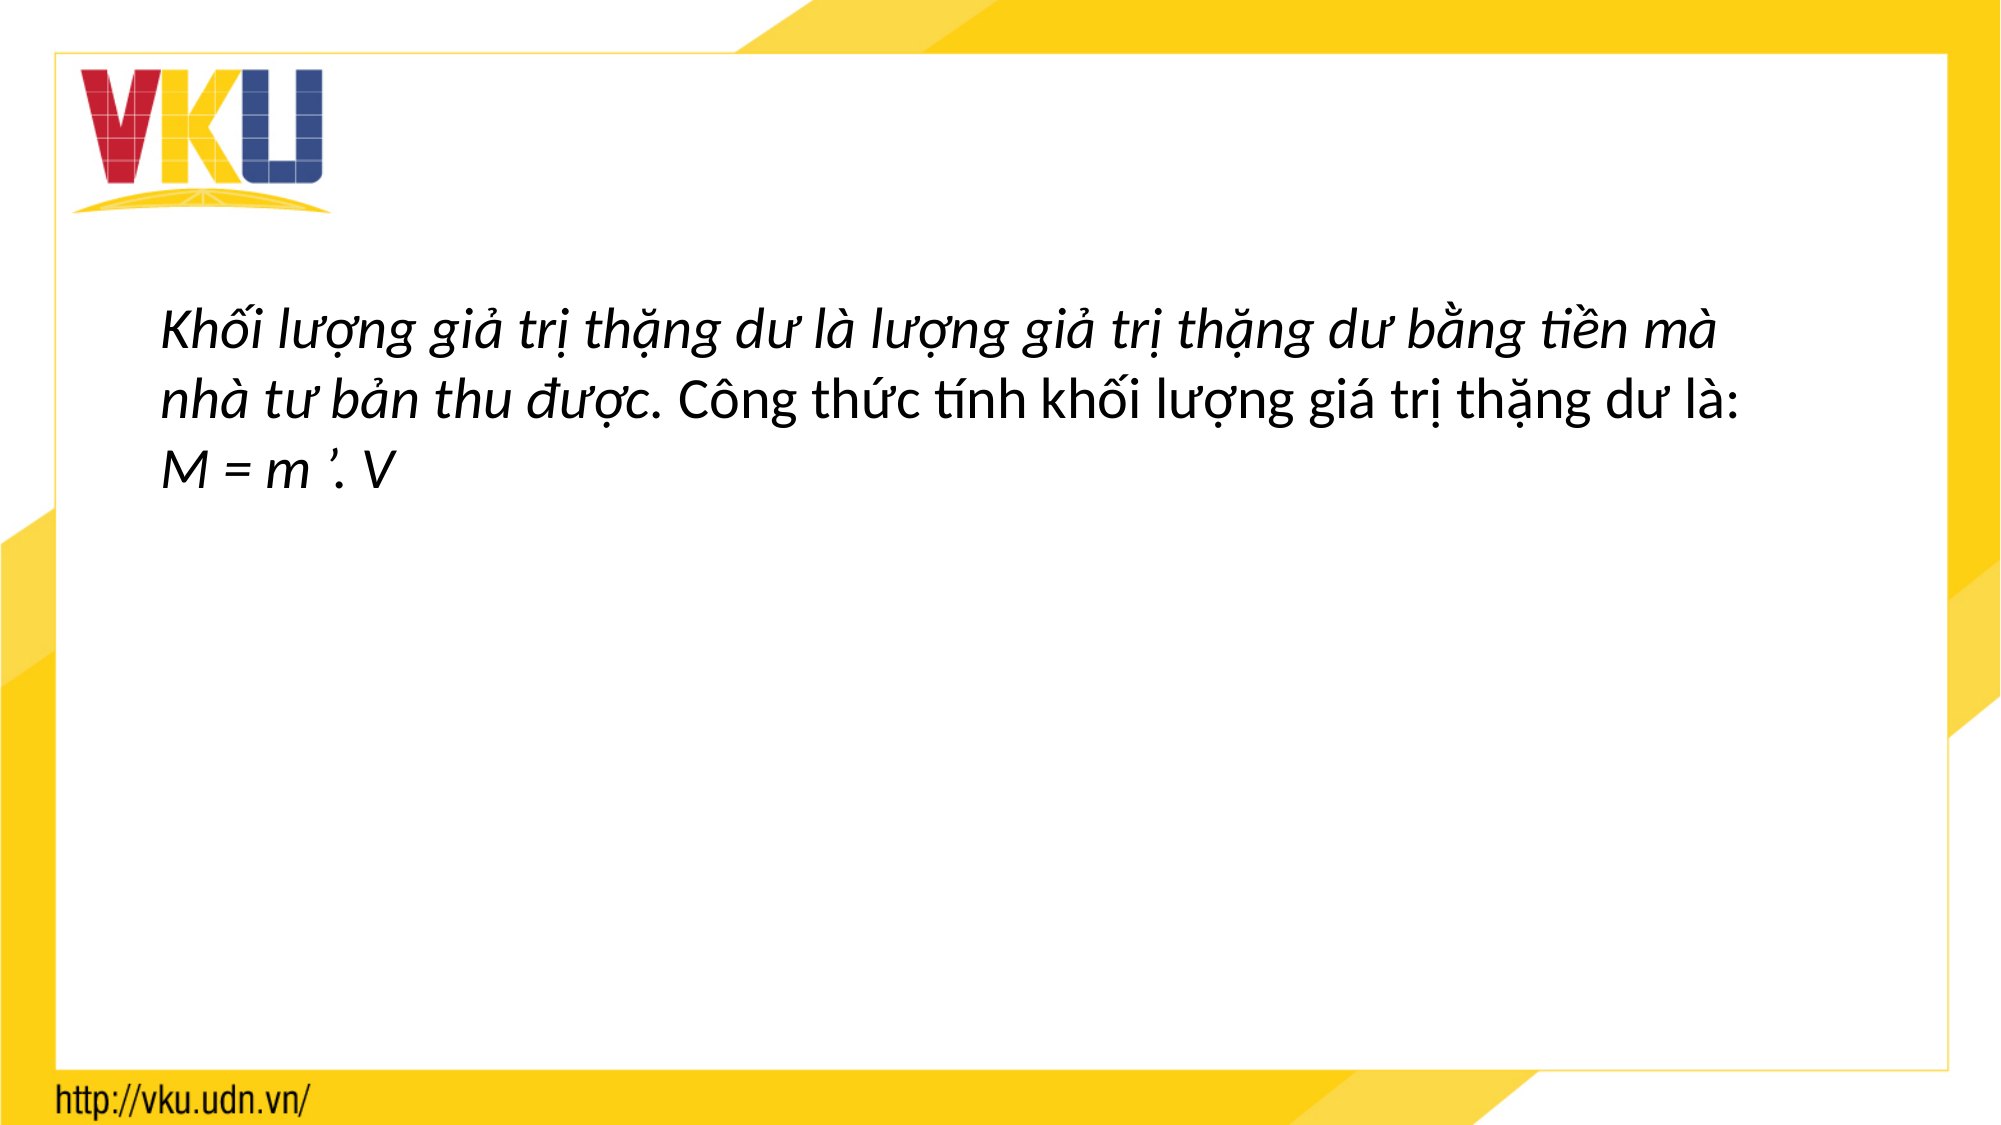

Khối lượng giả trị thặng dư là lượng giả trị thặng dư bằng tiền mà nhà tư bản thu được. Công thức tính khối lượng giá trị thặng dư là:
M = m ’. V